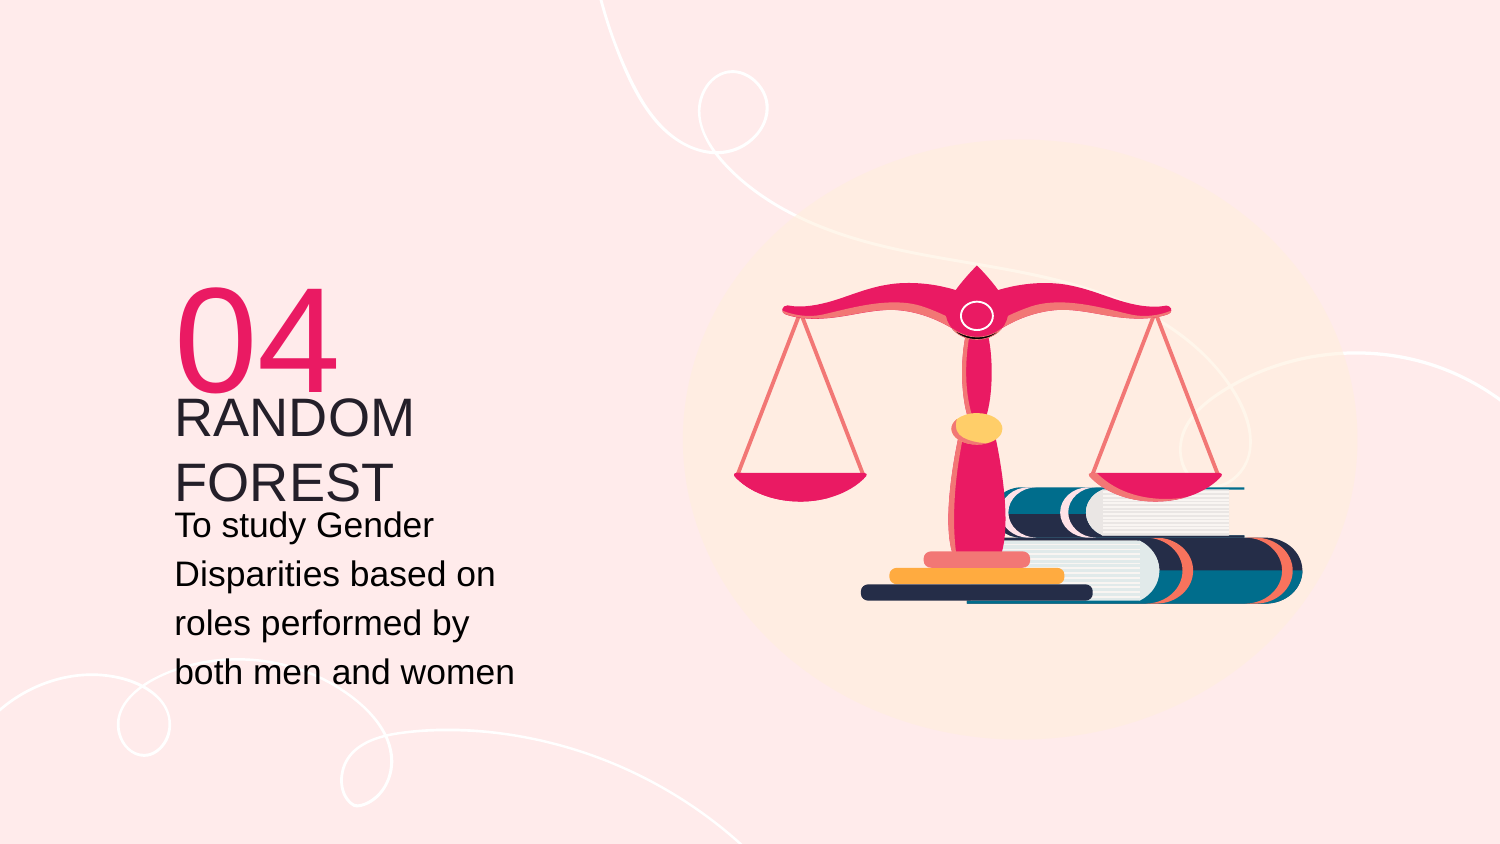

04

# RANDOM FOREST
To study Gender Disparities based on roles performed by both men and women